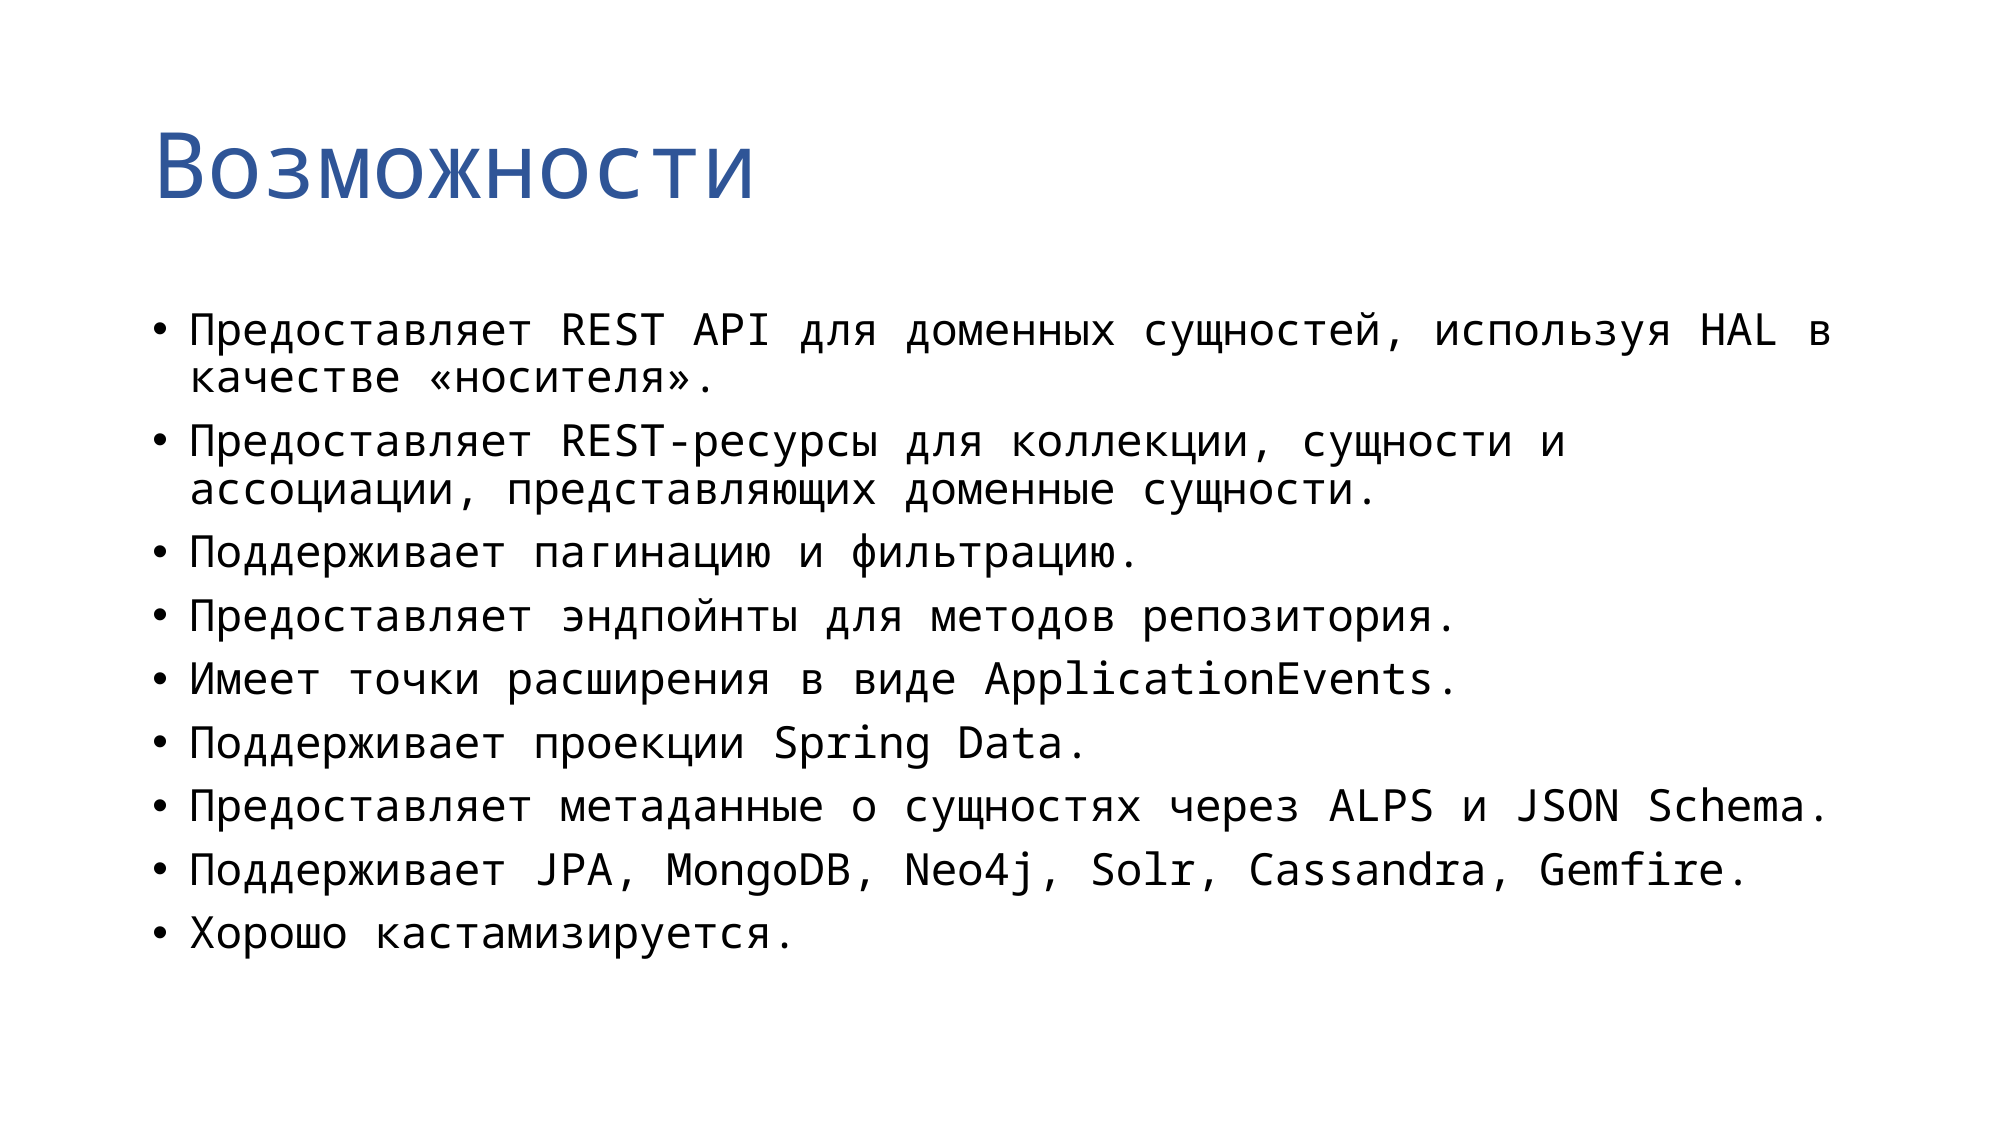

# Возможности
Предоставляет REST API для доменных сущностей, используя HAL в качестве «носителя».
Предоставляет REST-ресурсы для коллекции, сущности и ассоциации, представляющих доменные сущности.
Поддерживает пагинацию и фильтрацию.
Предоставляет эндпойнты для методов репозитория.
Имеет точки расширения в виде ApplicationEvents.
Поддерживает проекции Spring Data.
Предоставляет метаданные о сущностях через ALPS и JSON Schema.
Поддерживает JPA, MongoDB, Neo4j, Solr, Cassandra, Gemfire.
Хорошо кастамизируется.